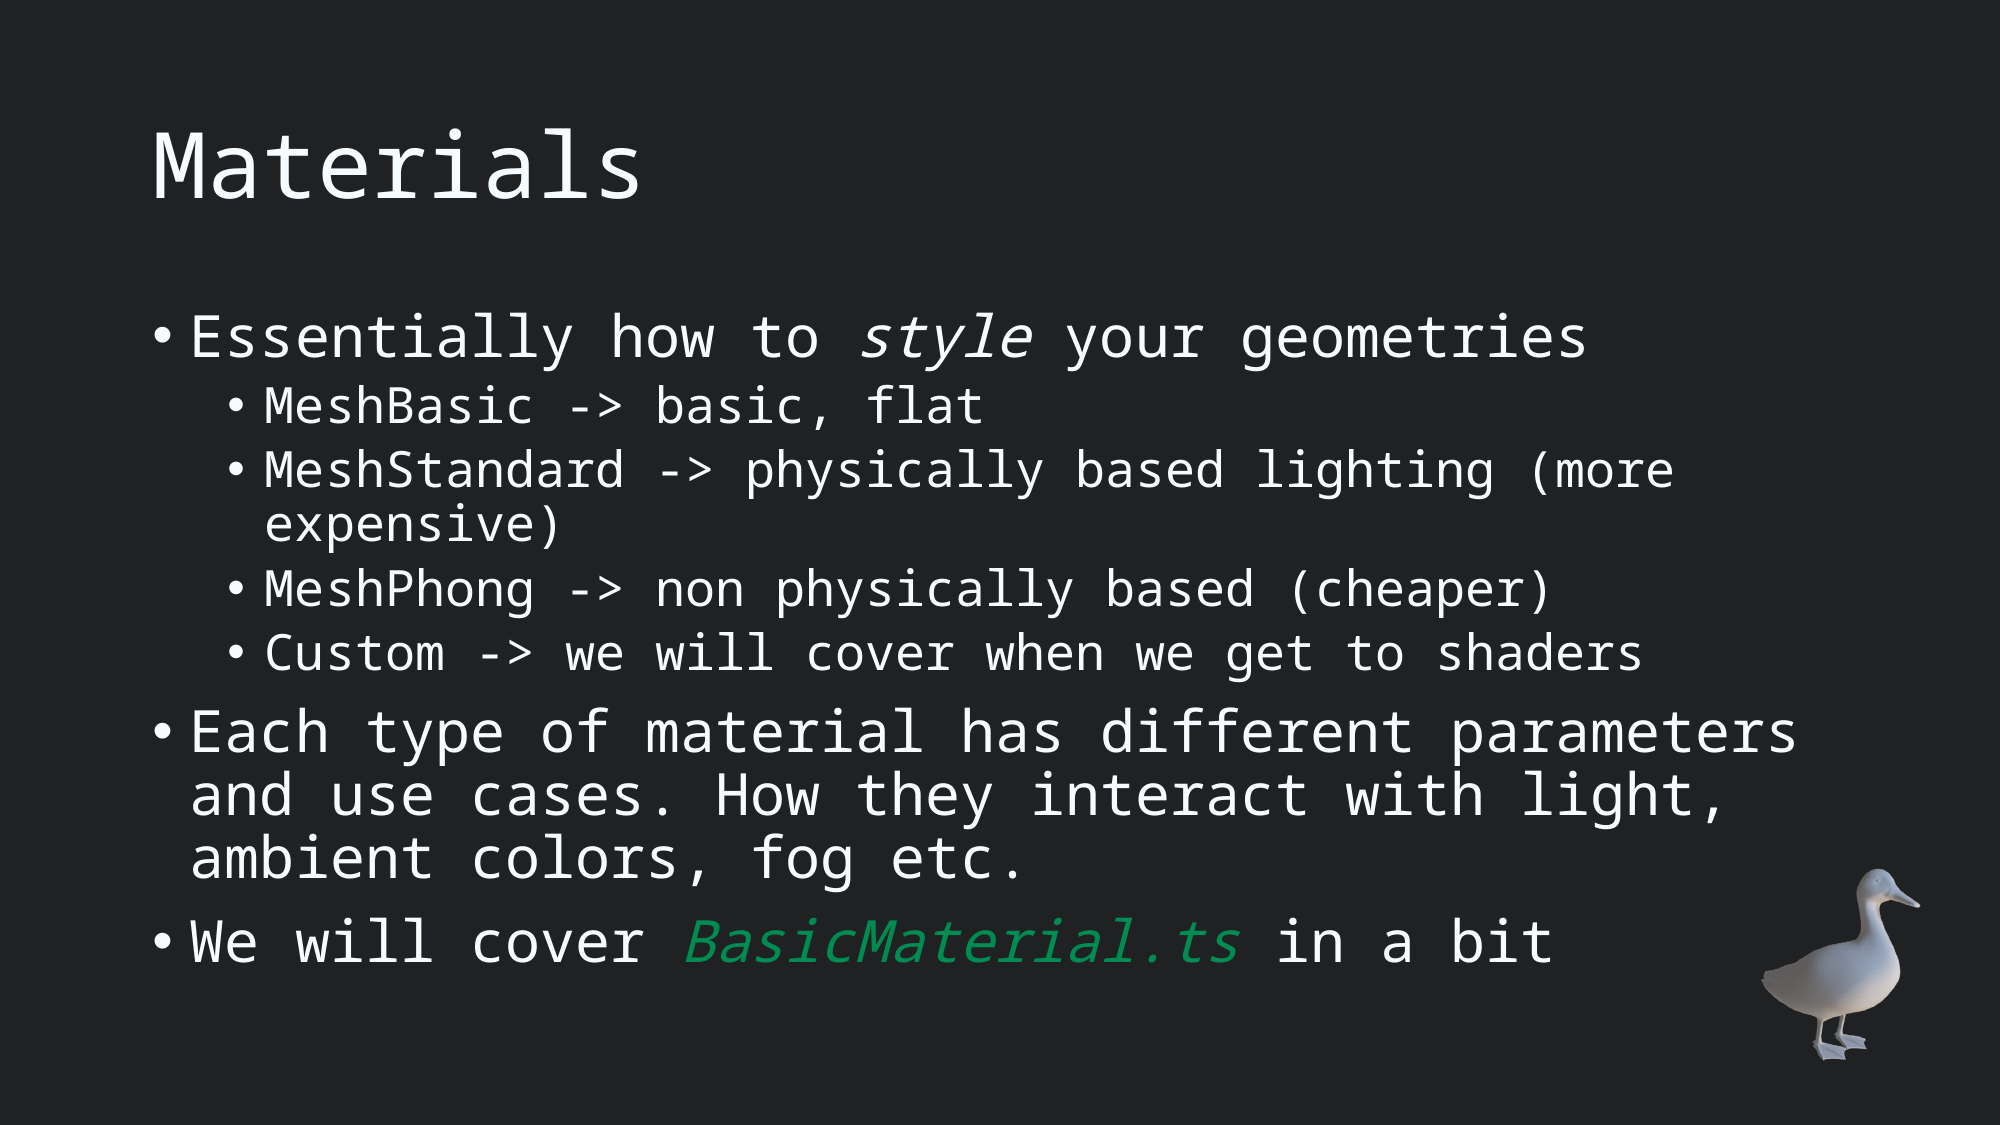

# Materials
Essentially how to style your geometries
MeshBasic -> basic, flat
MeshStandard -> physically based lighting (more expensive)
MeshPhong -> non physically based (cheaper)
Custom -> we will cover when we get to shaders
Each type of material has different parameters and use cases. How they interact with light, ambient colors, fog etc.
We will cover BasicMaterial.ts in a bit